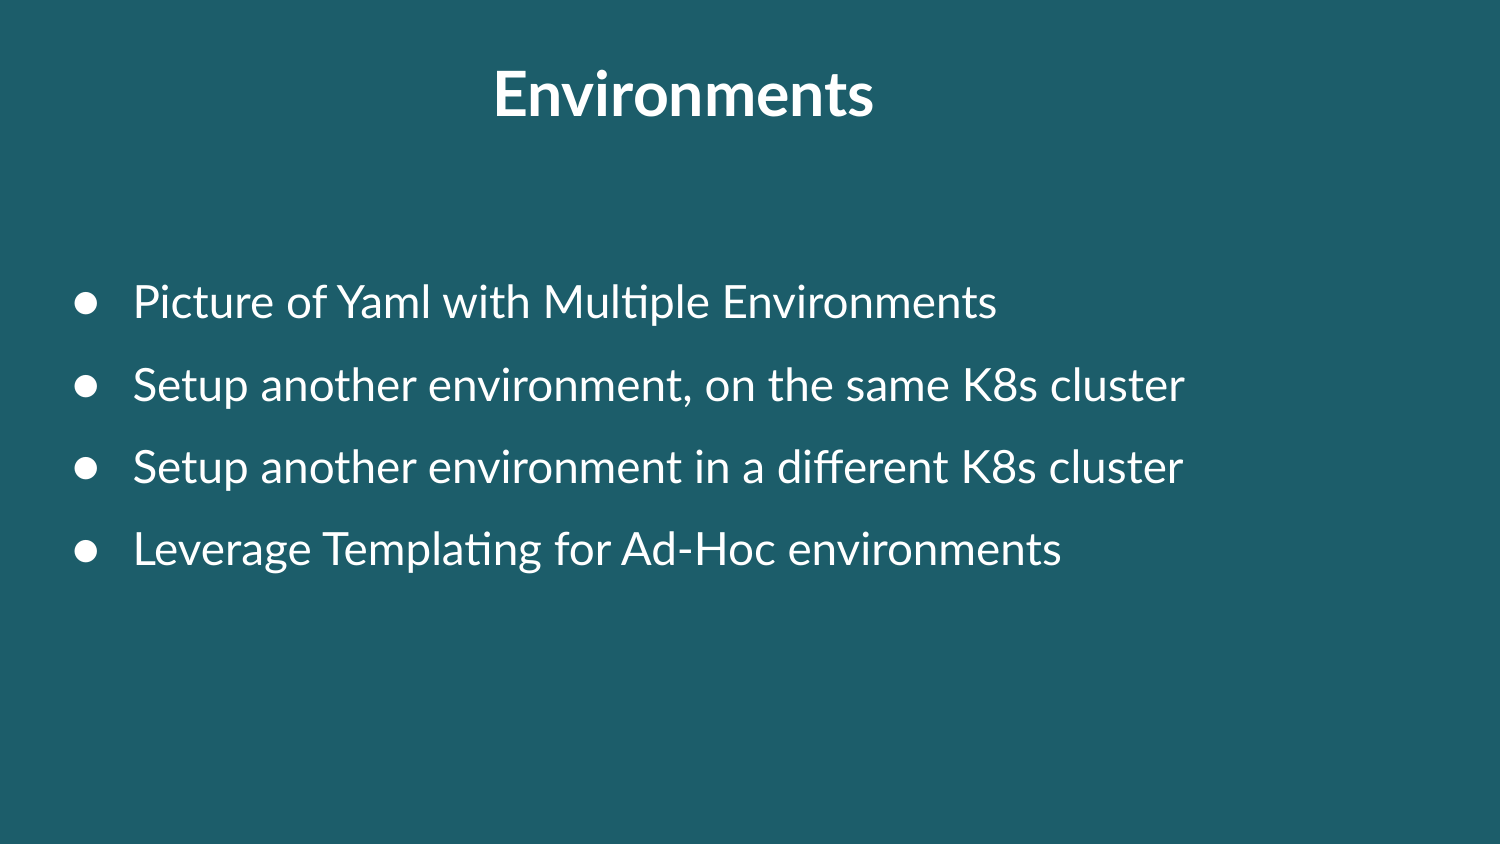

Environments
Picture of Yaml with Multiple Environments
Setup another environment, on the same K8s cluster
Setup another environment in a different K8s cluster
Leverage Templating for Ad-Hoc environments